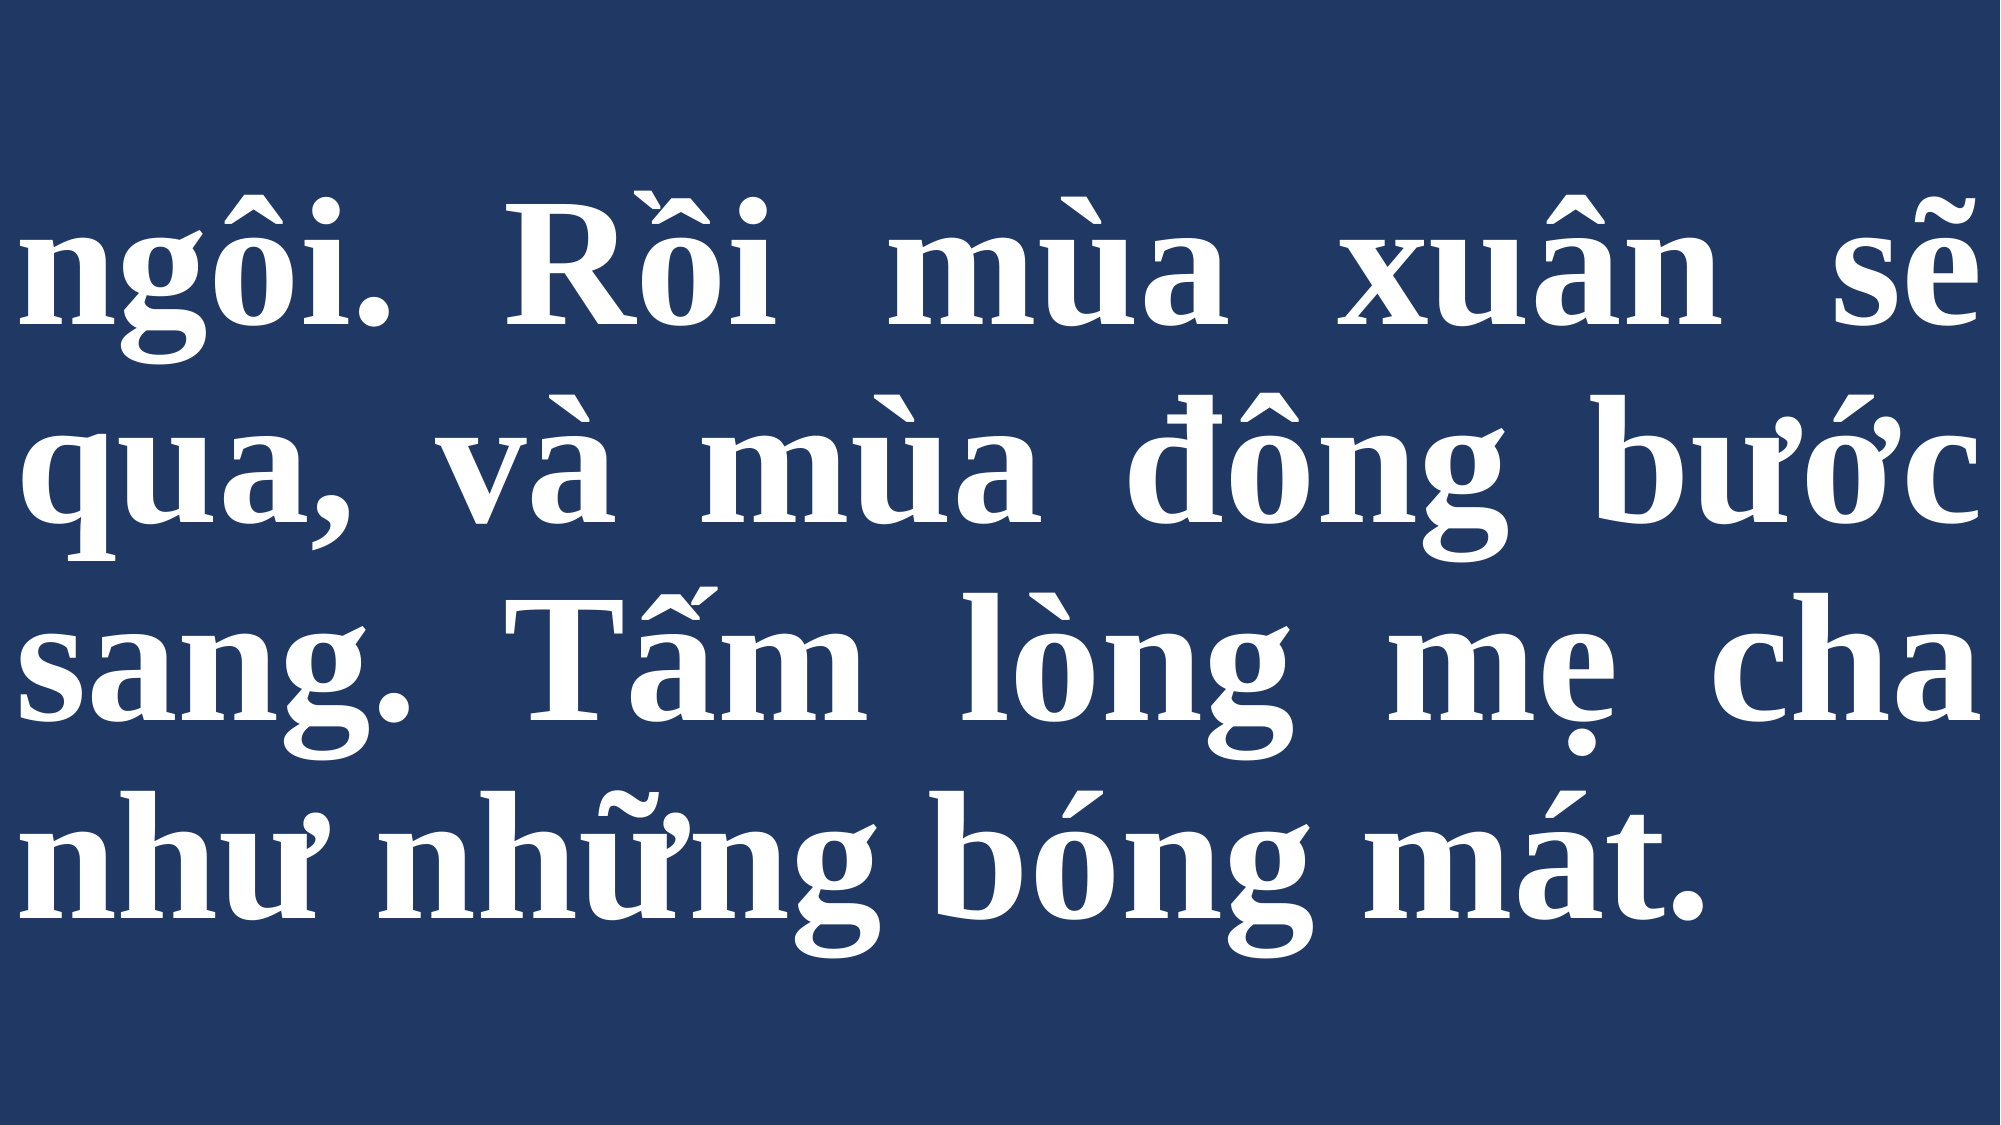

# ngôi. Rồi mùa xuân sẽ qua, và mùa đông bước sang. Tấm lòng mẹ cha như những bóng mát.